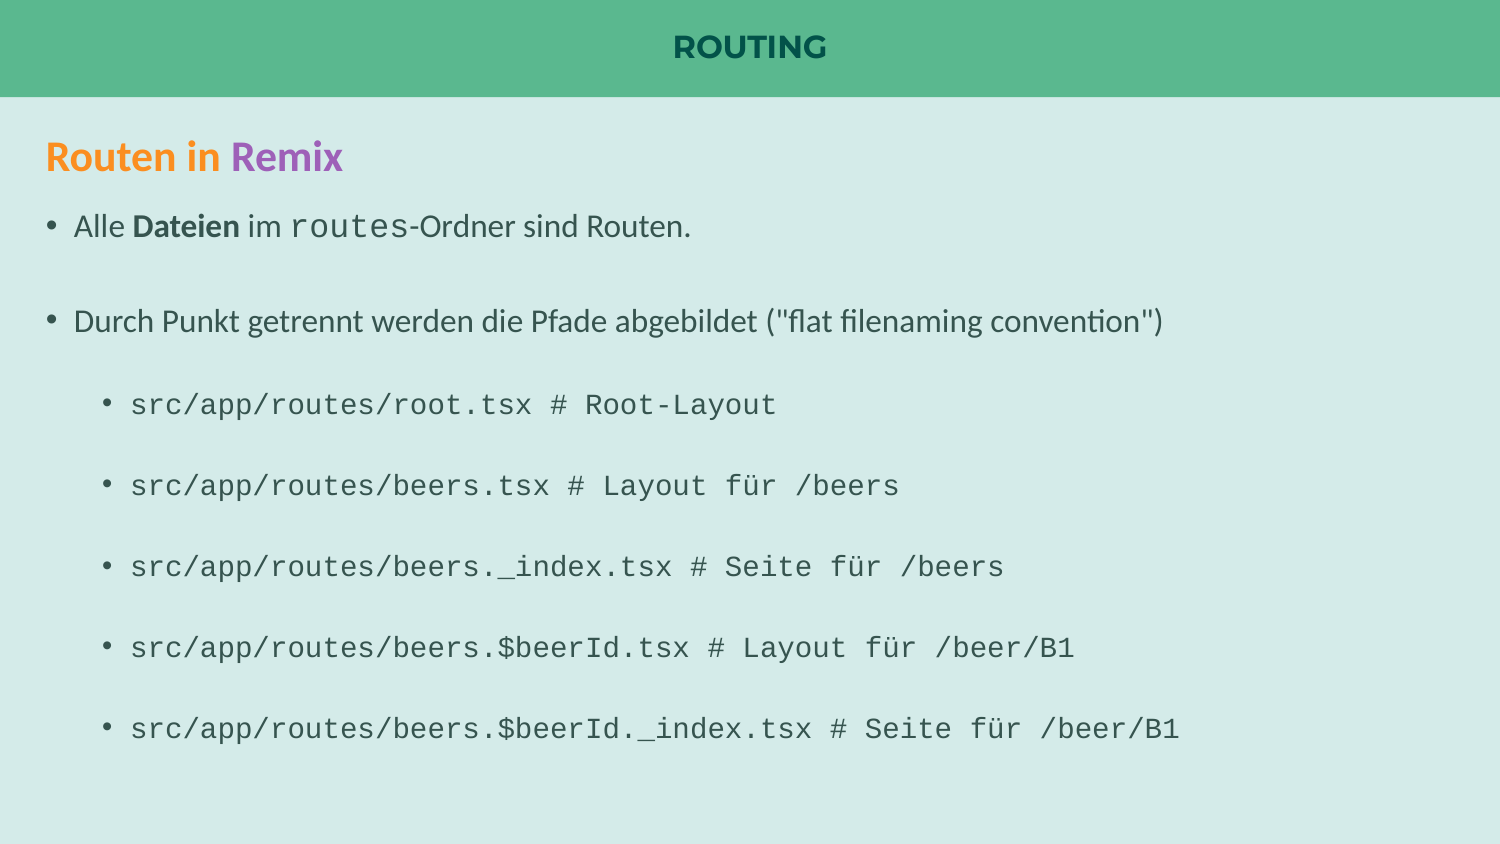

SCREENSHOT o.ä.
# Routing
Routen in Remix
Alle Dateien im routes-Ordner sind Routen.
Durch Punkt getrennt werden die Pfade abgebildet ("flat filenaming convention")
src/app/routes/root.tsx # Root-Layout
src/app/routes/beers.tsx # Layout für /beers
src/app/routes/beers._index.tsx # Seite für /beers
src/app/routes/beers.$beerId.tsx # Layout für /beer/B1
src/app/routes/beers.$beerId._index.tsx # Seite für /beer/B1